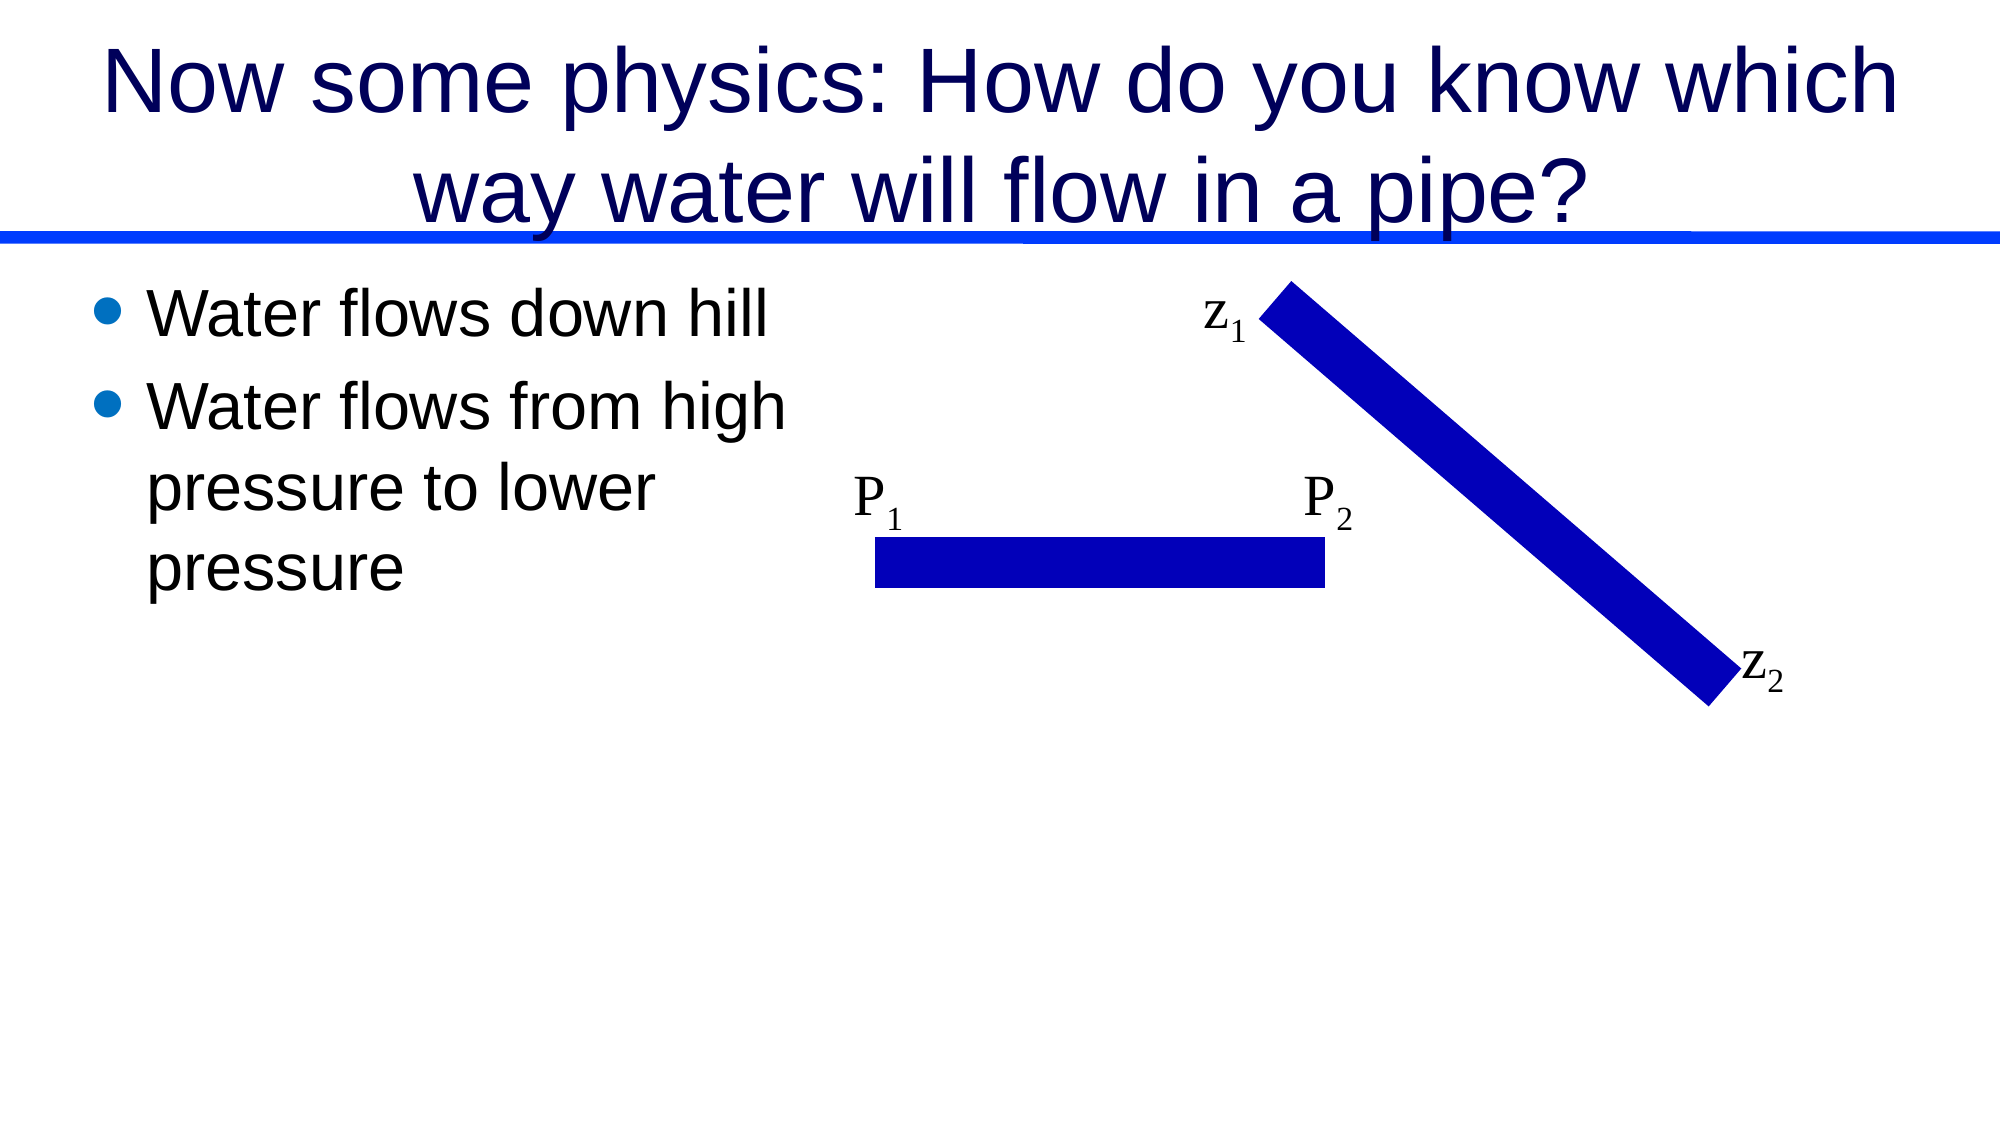

# Now some physics: How do you know which way water will flow in a pipe?
Water flows down hill
Water flows from high pressure to lower pressure
z1
z2
P1
P2